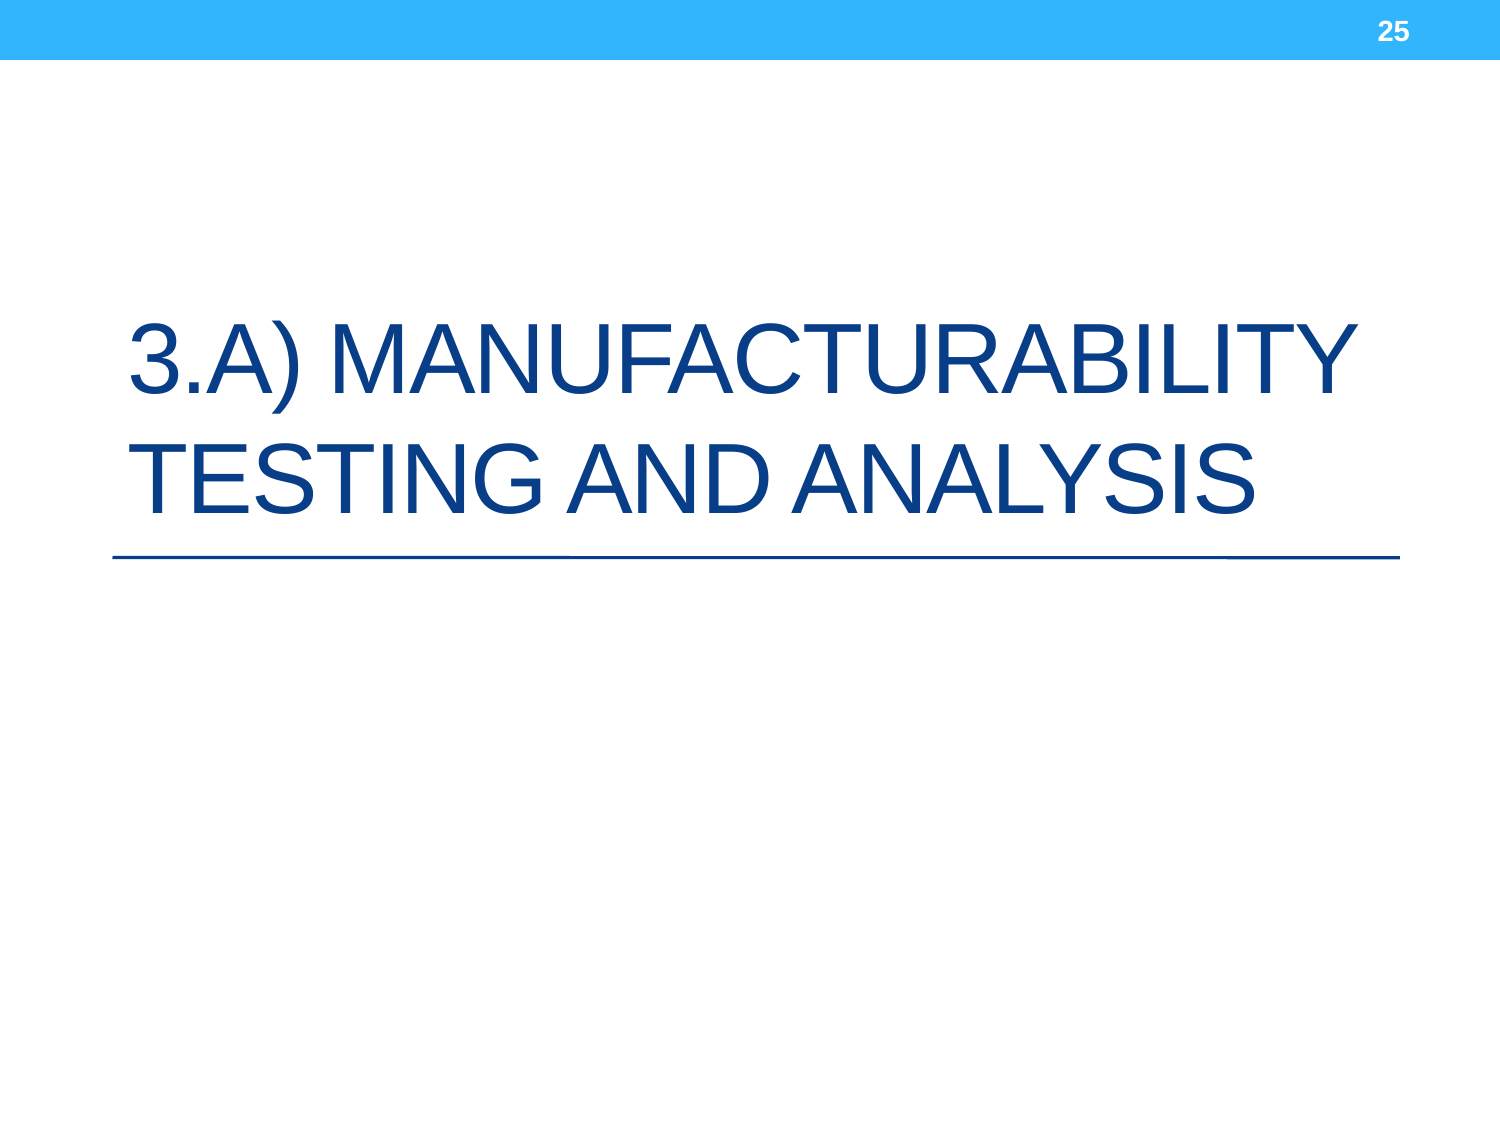

25
# 3.a) Manufacturability testing and analysis